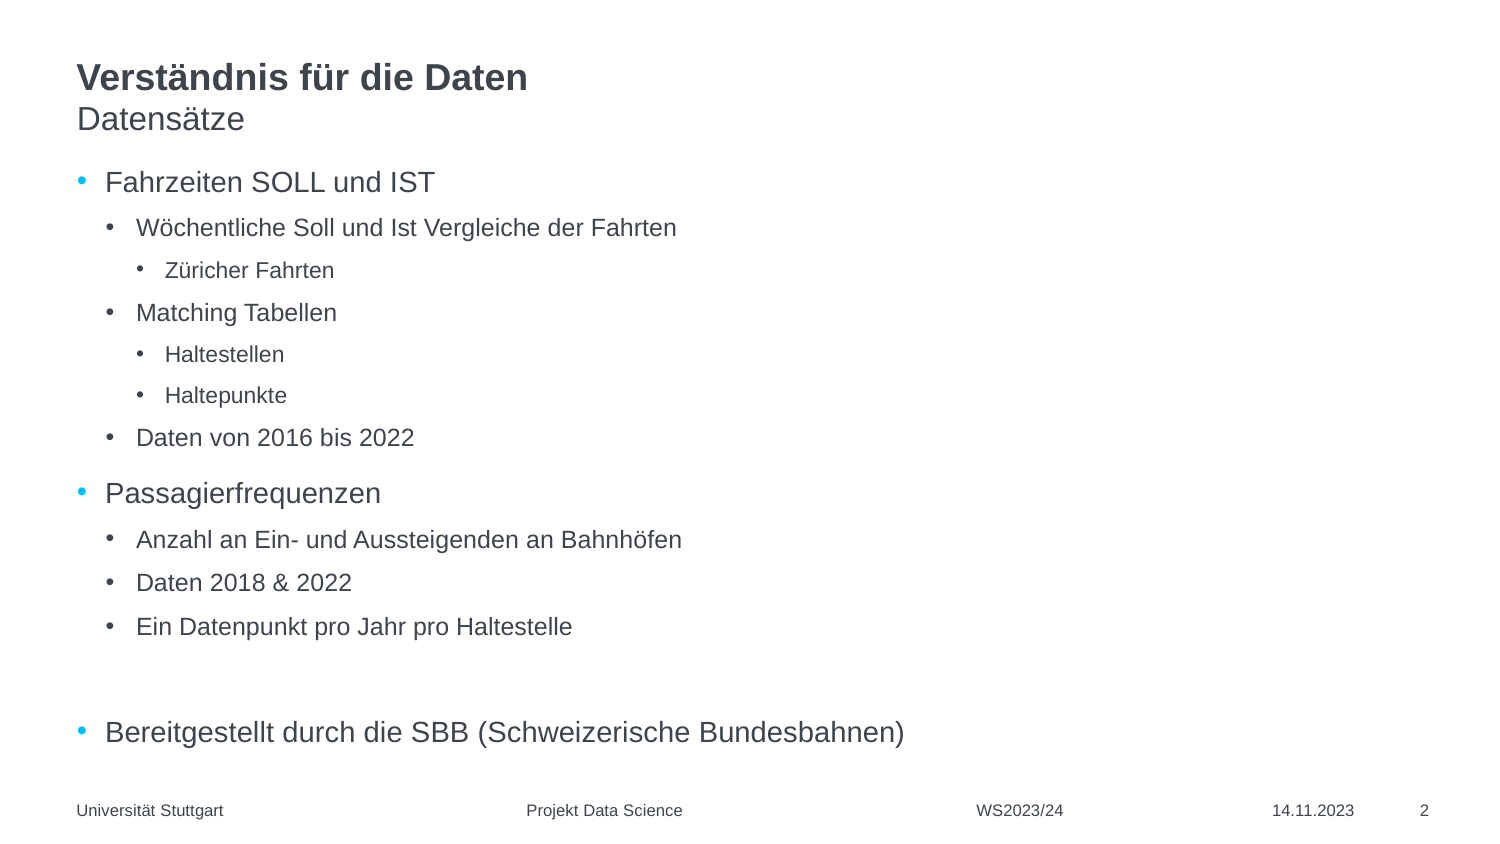

# Verständnis für die Daten
Datensätze
Fahrzeiten SOLL und IST
Wöchentliche Soll und Ist Vergleiche der Fahrten
Züricher Fahrten
Matching Tabellen
Haltestellen
Haltepunkte
Daten von 2016 bis 2022
Passagierfrequenzen
Anzahl an Ein- und Aussteigenden an Bahnhöfen
Daten 2018 & 2022
Ein Datenpunkt pro Jahr pro Haltestelle

Bereitgestellt durch die SBB (Schweizerische Bundesbahnen)

Universität Stuttgart			Projekt Data Science		WS2023/24
14.11.2023
2